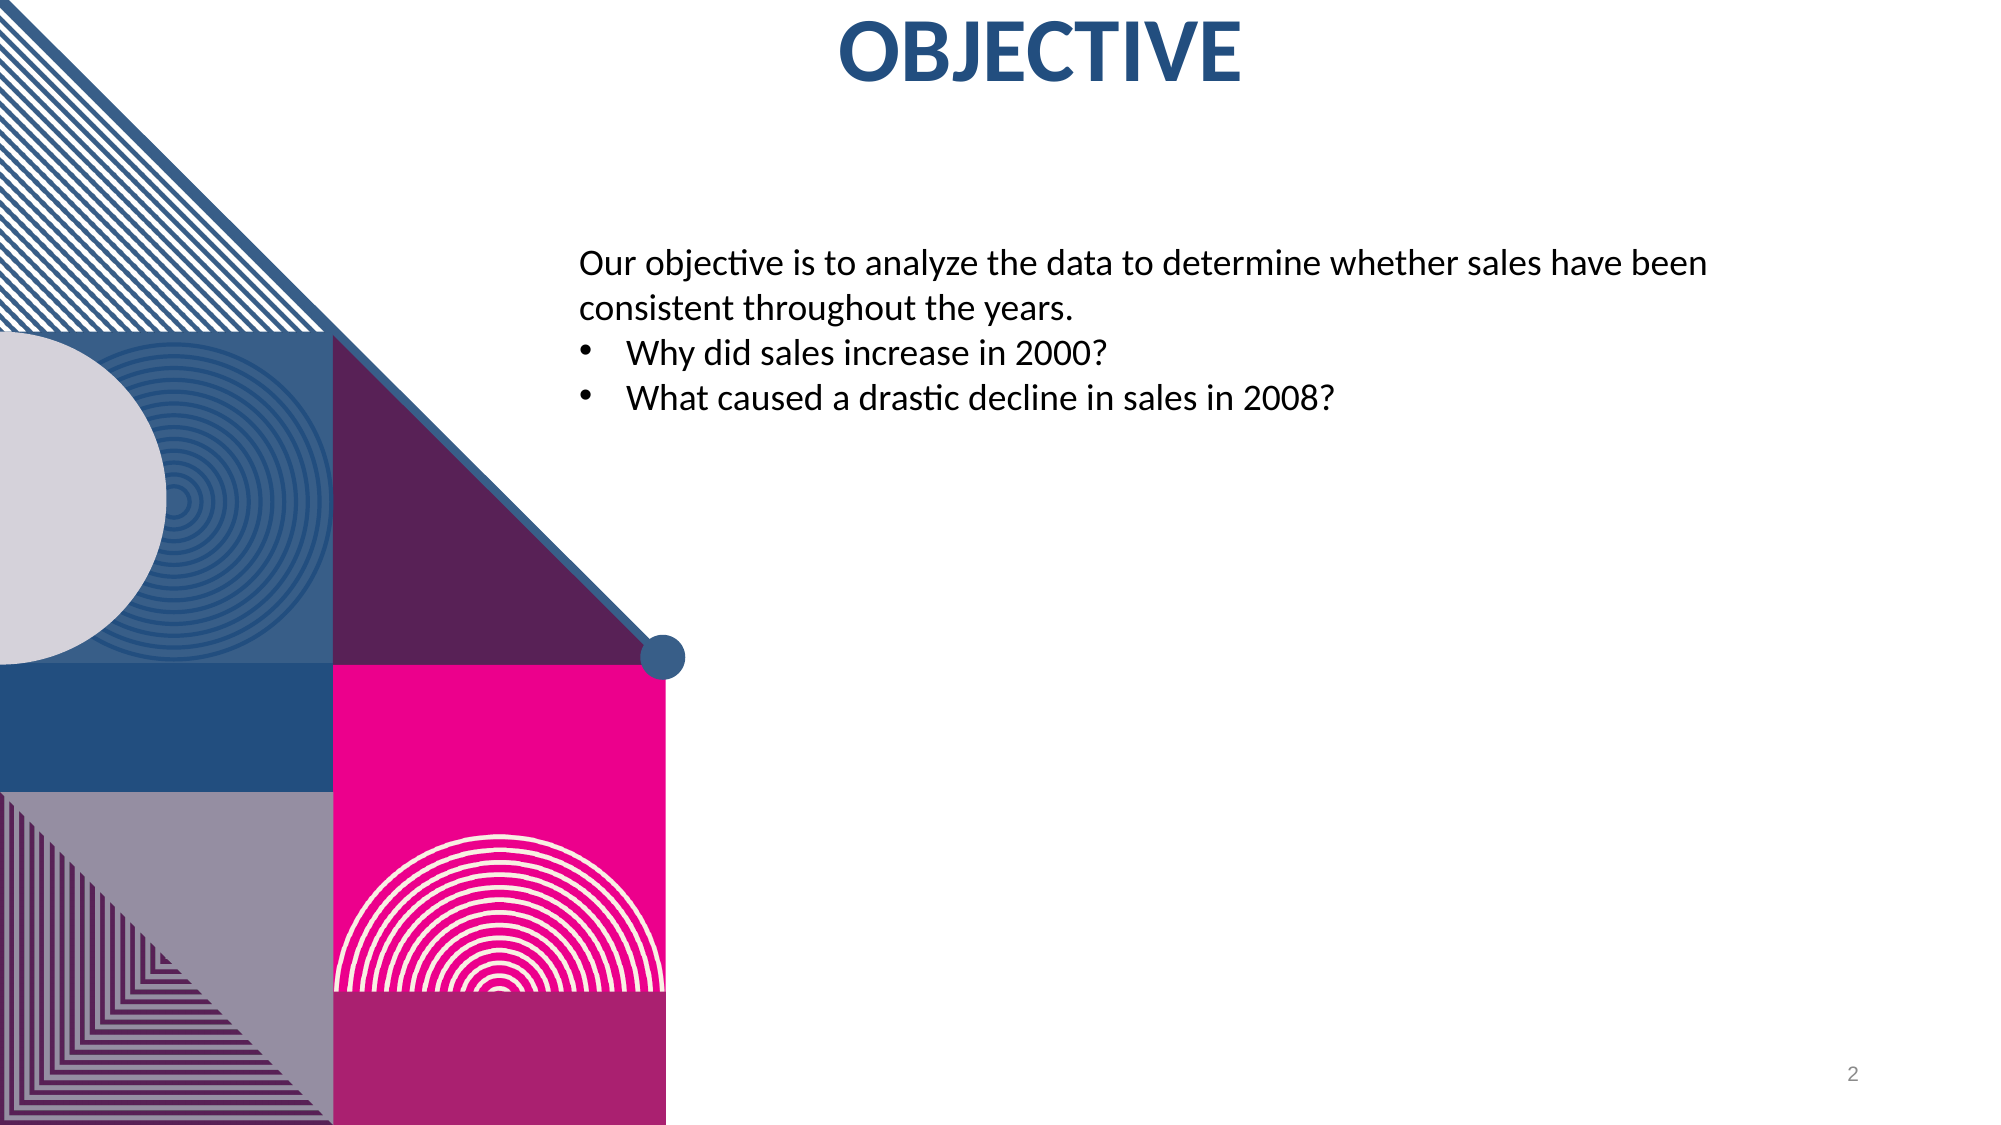

# Objective
Our objective is to analyze the data to determine whether sales have been consistent throughout the years.
Why did sales increase in 2000?
What caused a drastic decline in sales in 2008?

2